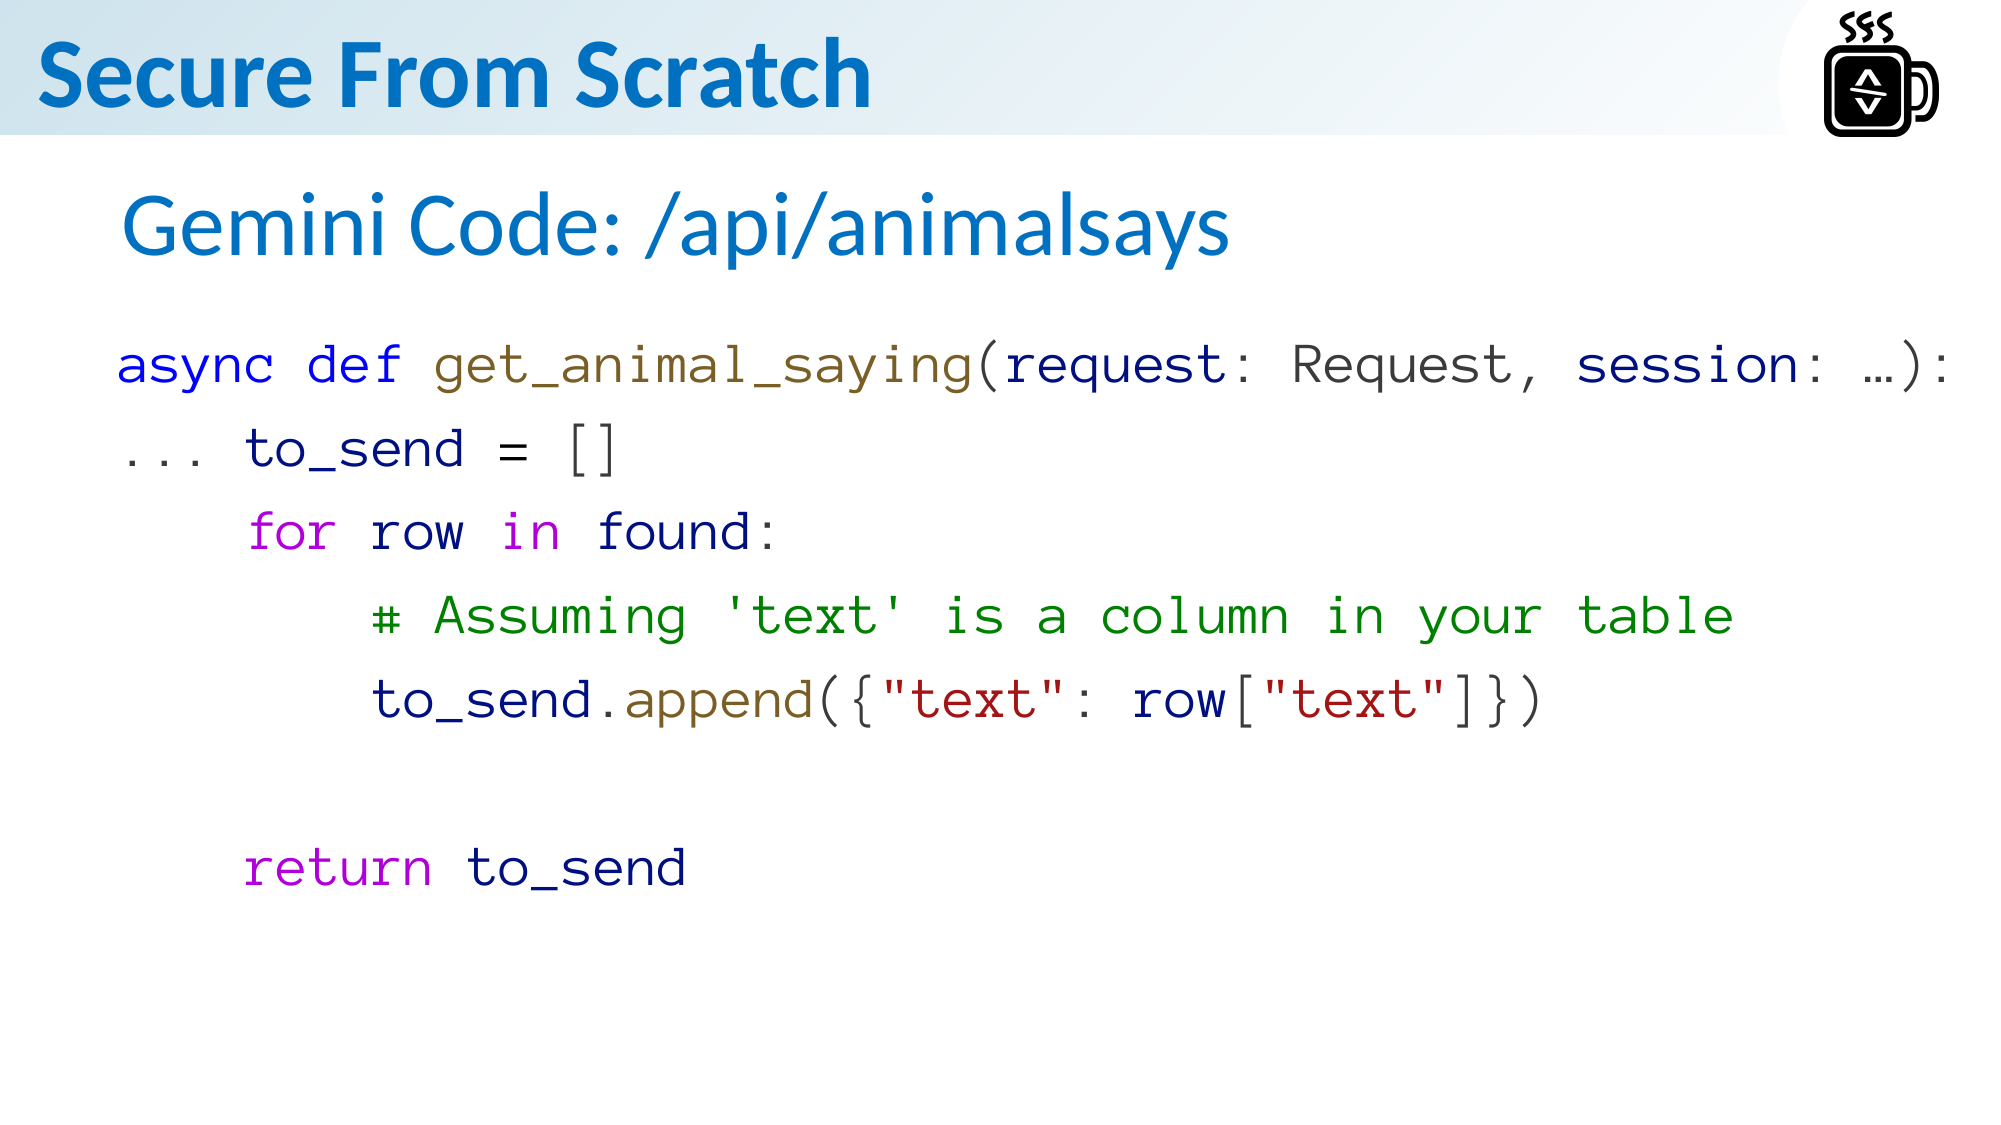

# Gemini Code: /api/animalsays
async def get_animal_saying(request: Request, session: …):
... to_send = []
    for row in found:
        # Assuming 'text' is a column in your table
        to_send.append({"text": row["text"]})

    return to_send